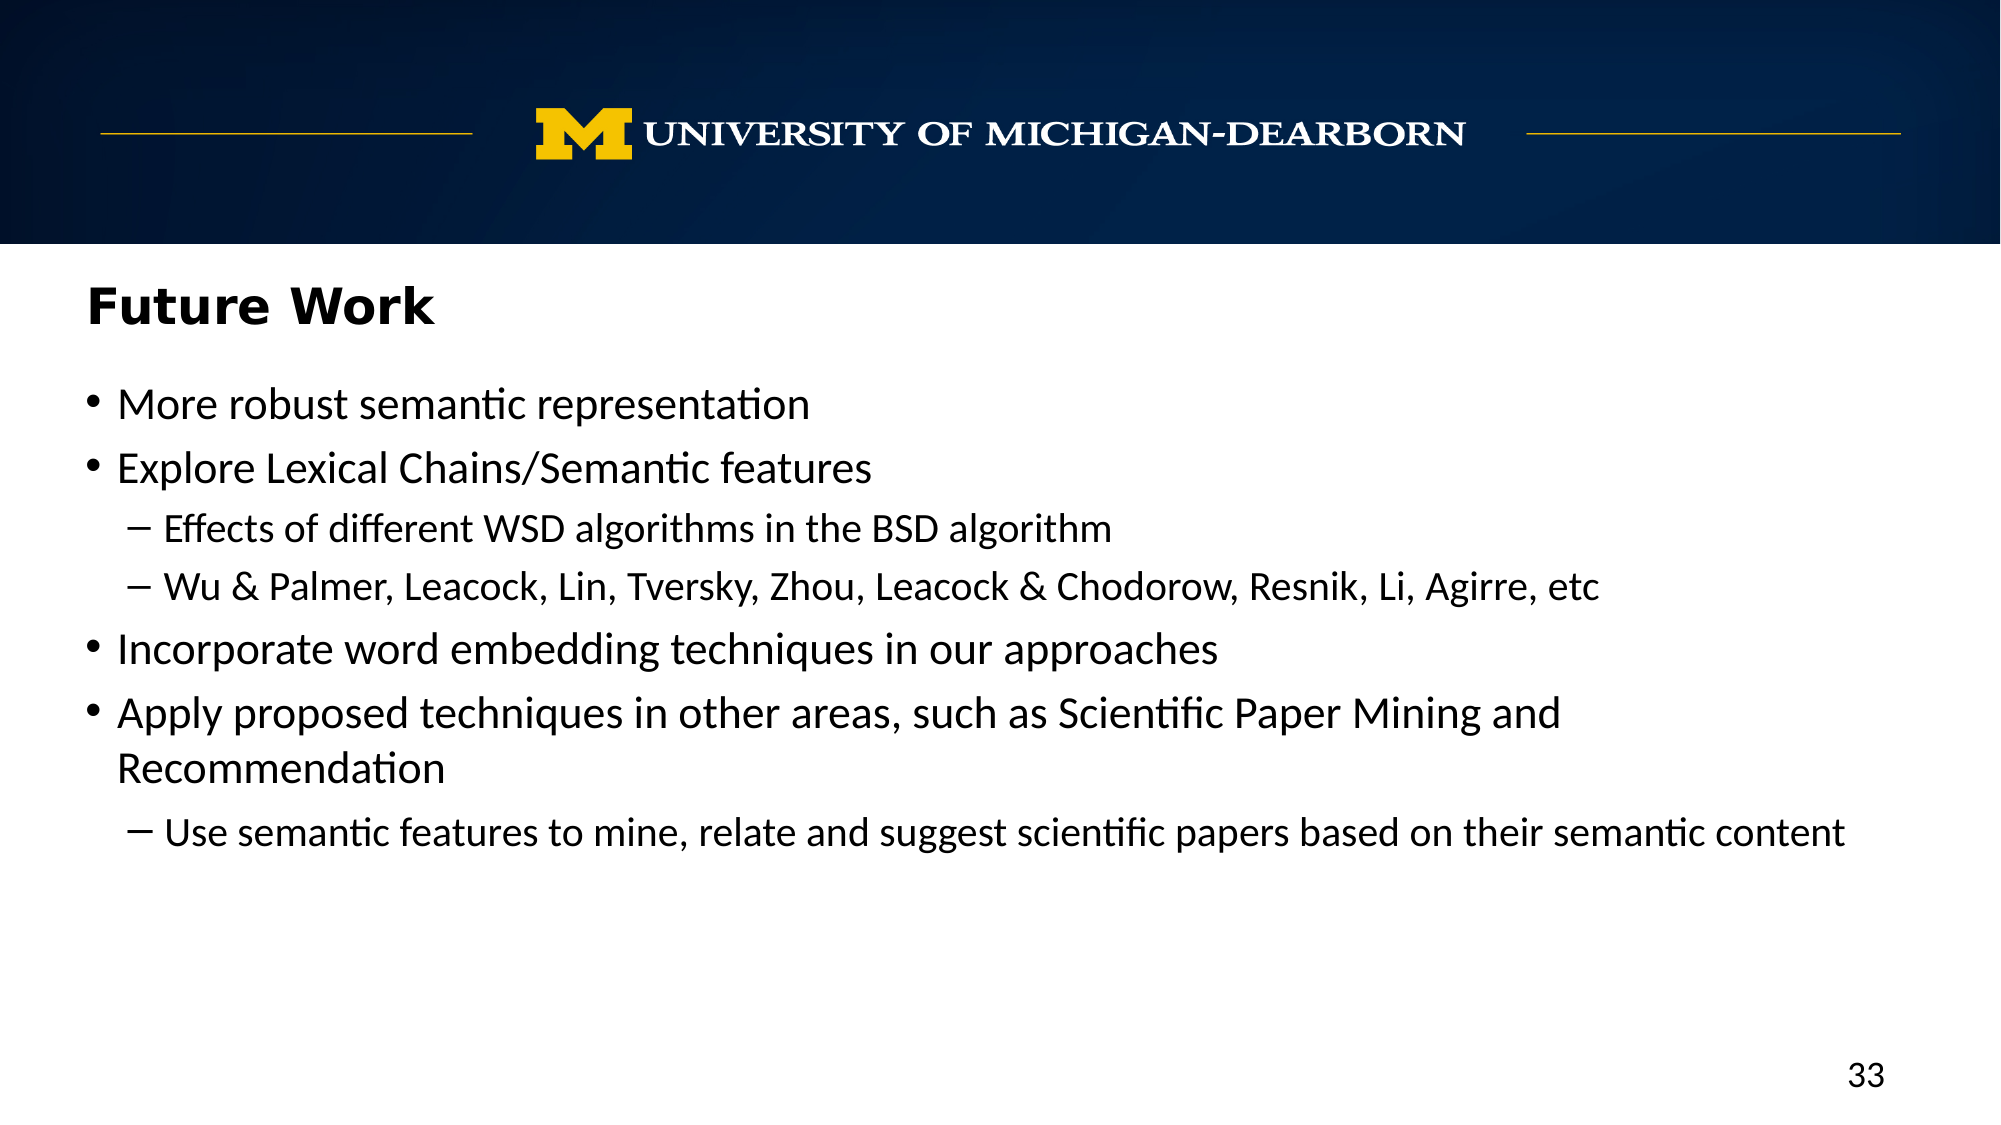

Future Work
More robust semantic representation
Explore Lexical Chains/Semantic features
 Effects of different WSD algorithms in the BSD algorithm
 Wu & Palmer, Leacock, Lin, Tversky, Zhou, Leacock & Chodorow, Resnik, Li, Agirre, etc
Incorporate word embedding techniques in our approaches
Apply proposed techniques in other areas, such as Scientific Paper Mining and Recommendation
 Use semantic features to mine, relate and suggest scientific papers based on their semantic content
33